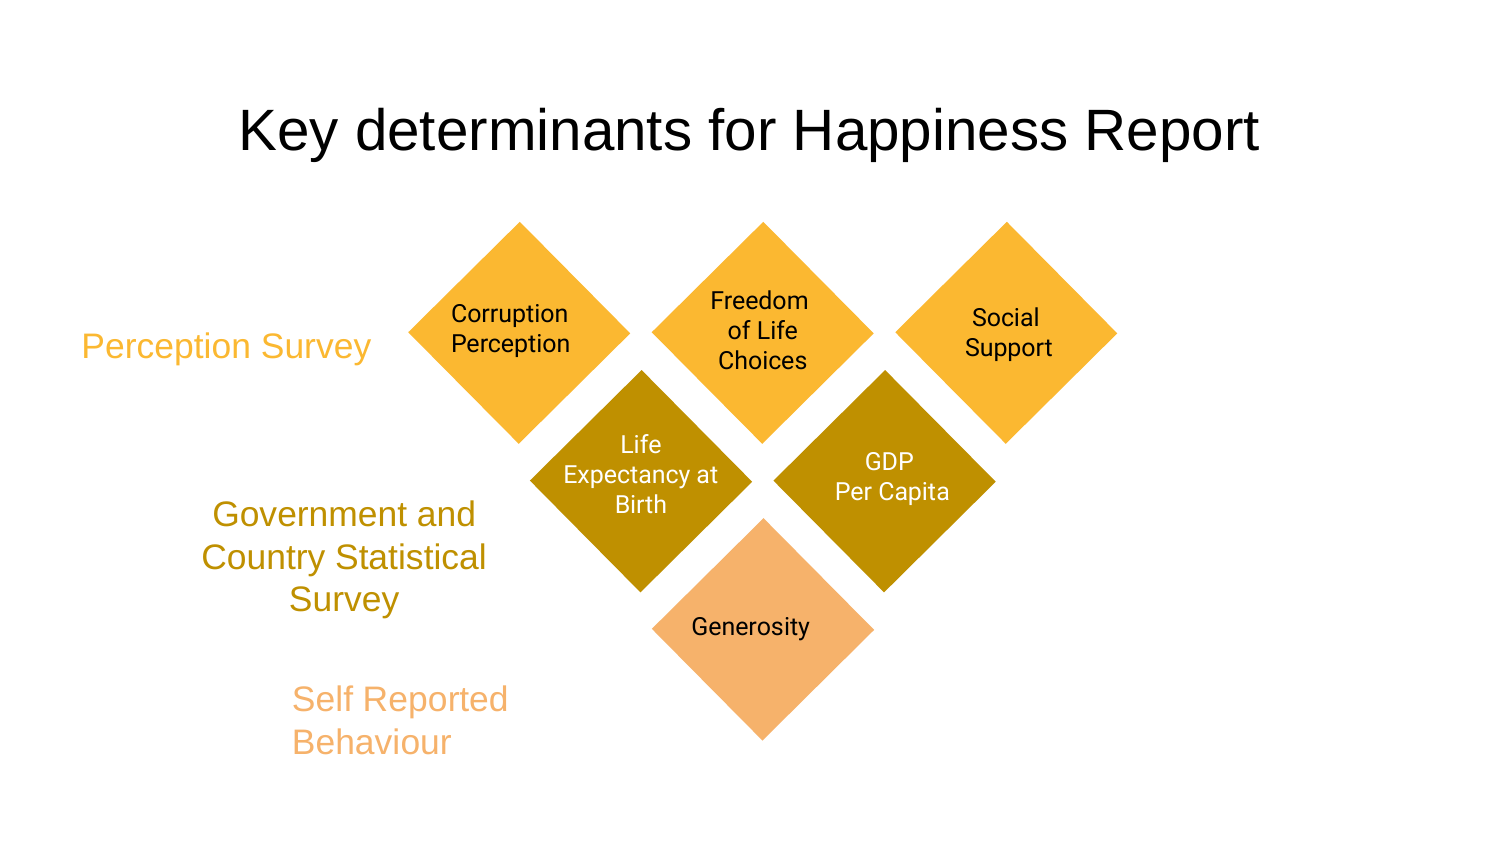

Key determinants for Happiness Report

Freedom
of Life Choices
Corruption
Perception
Social
Support
Perception Survey

Life Expectancy at Birth
GDP
Per Capita
Government and Country Statistical Survey

Generosity
Self Reported Behaviour